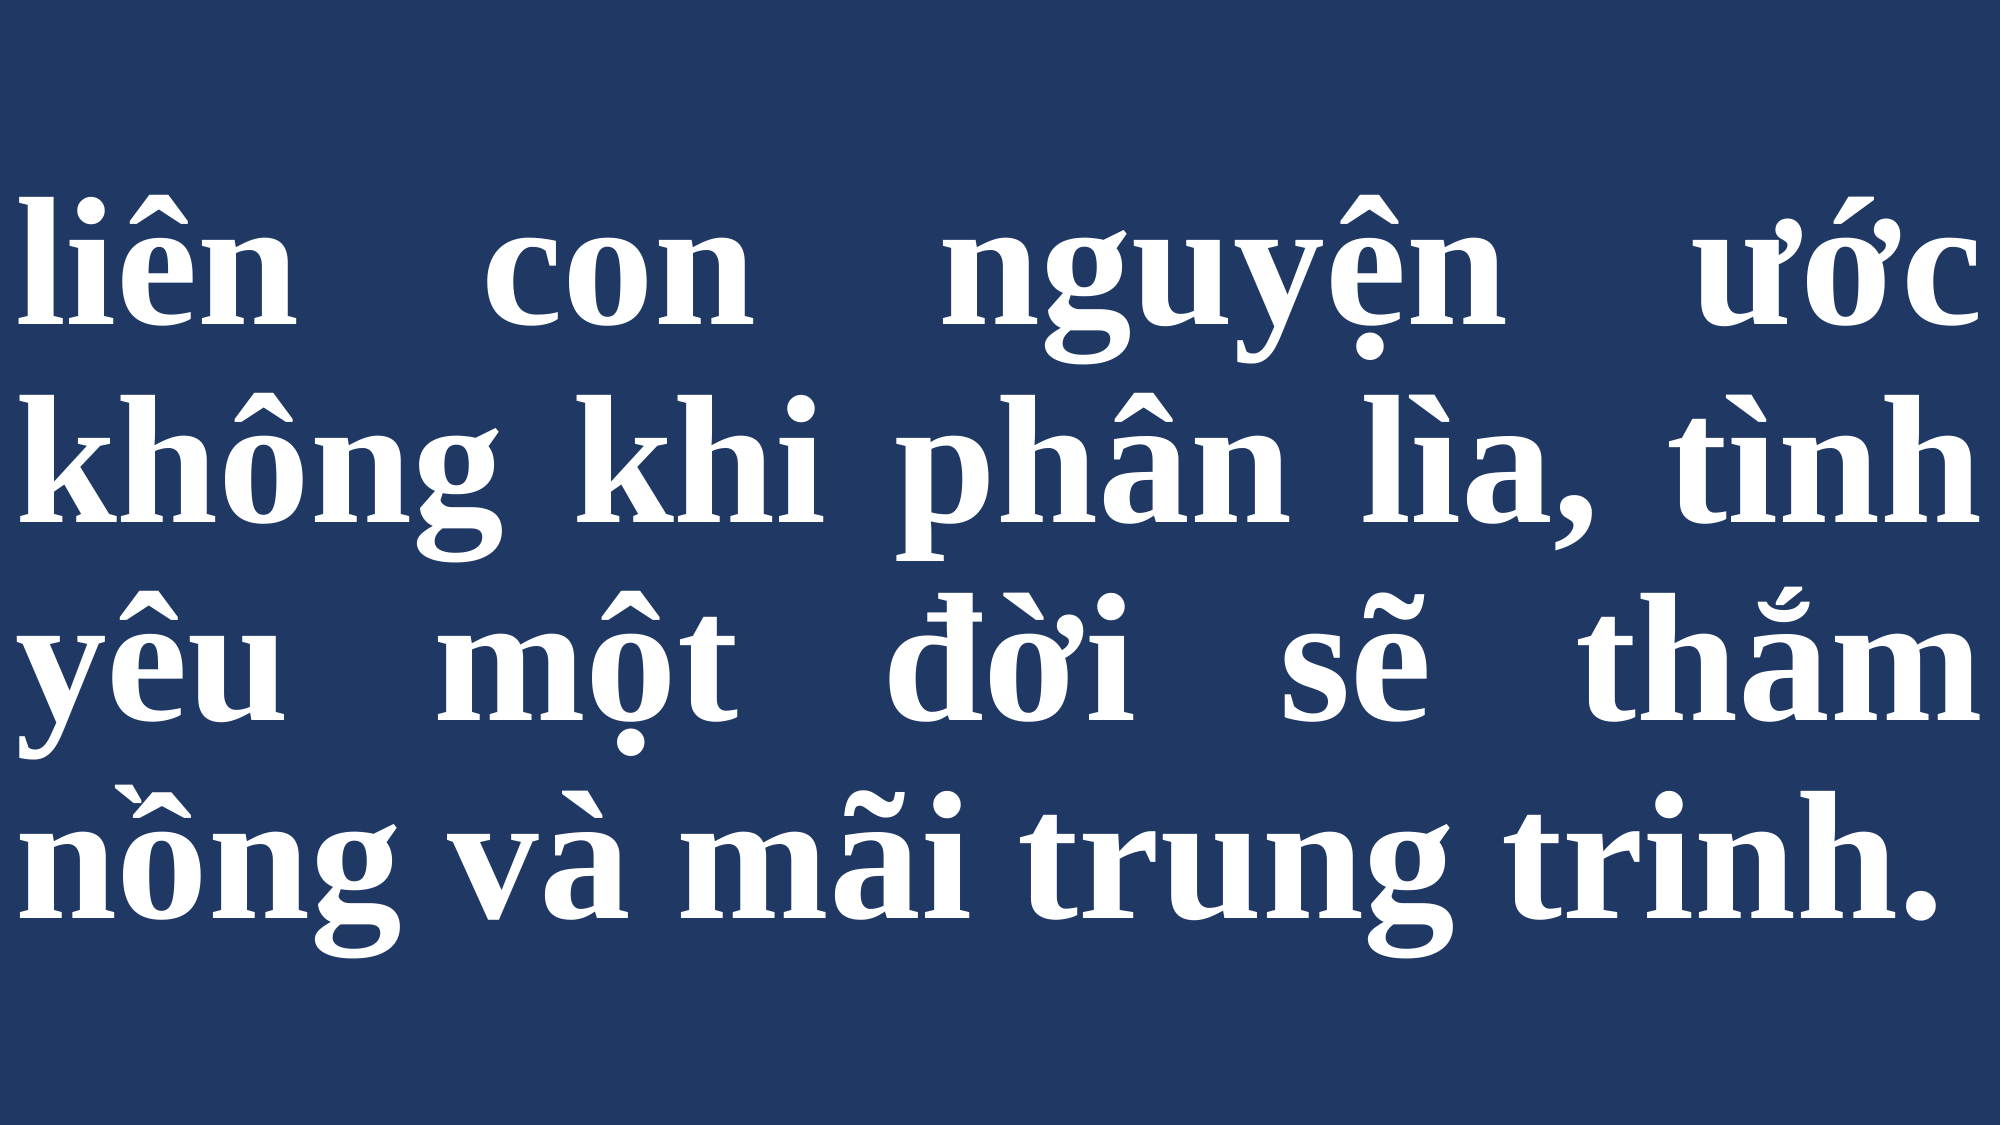

# liên con nguyện ước không khi phân lìa, tình yêu một đời sẽ thắm nồng và mãi trung trinh.